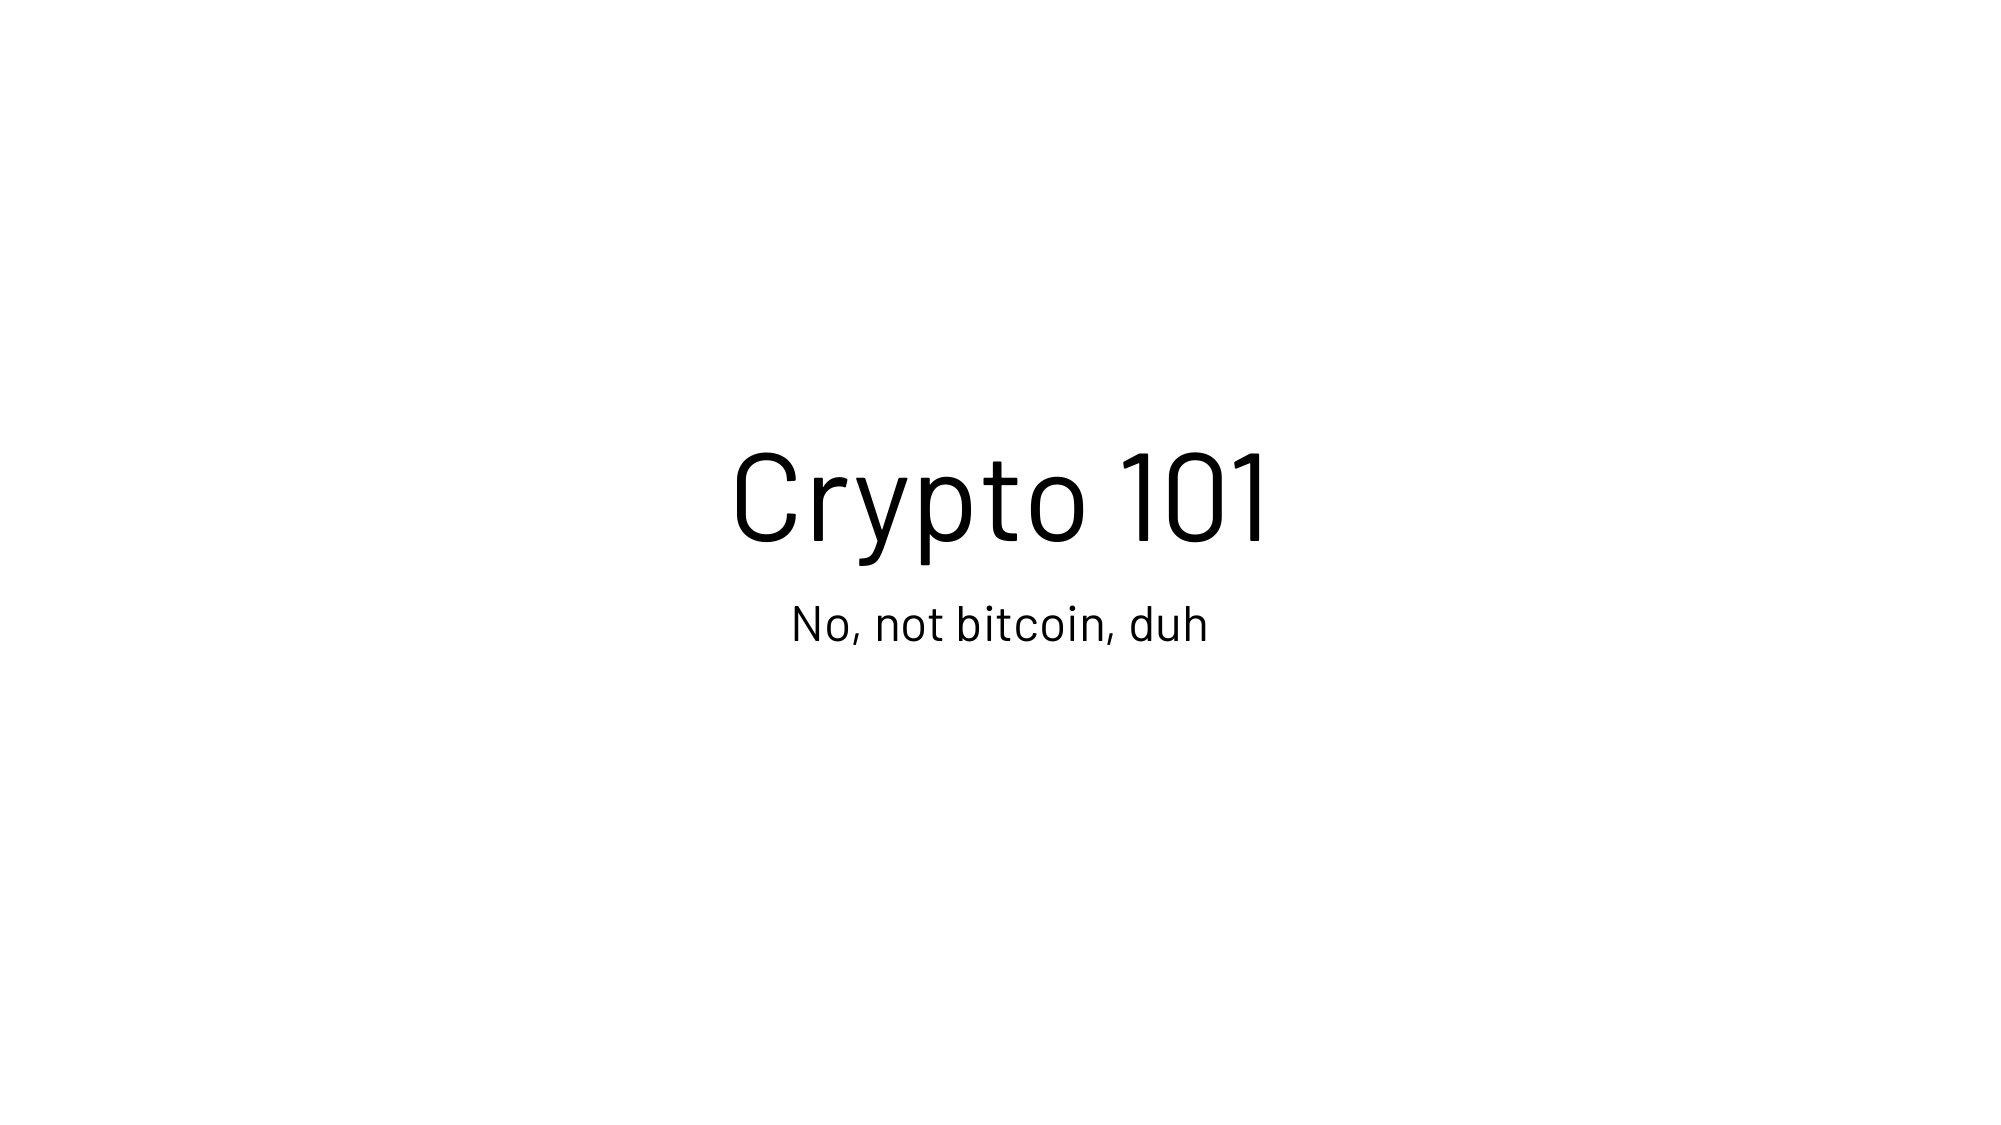

# Crypto 101
No, not bitcoin, duh